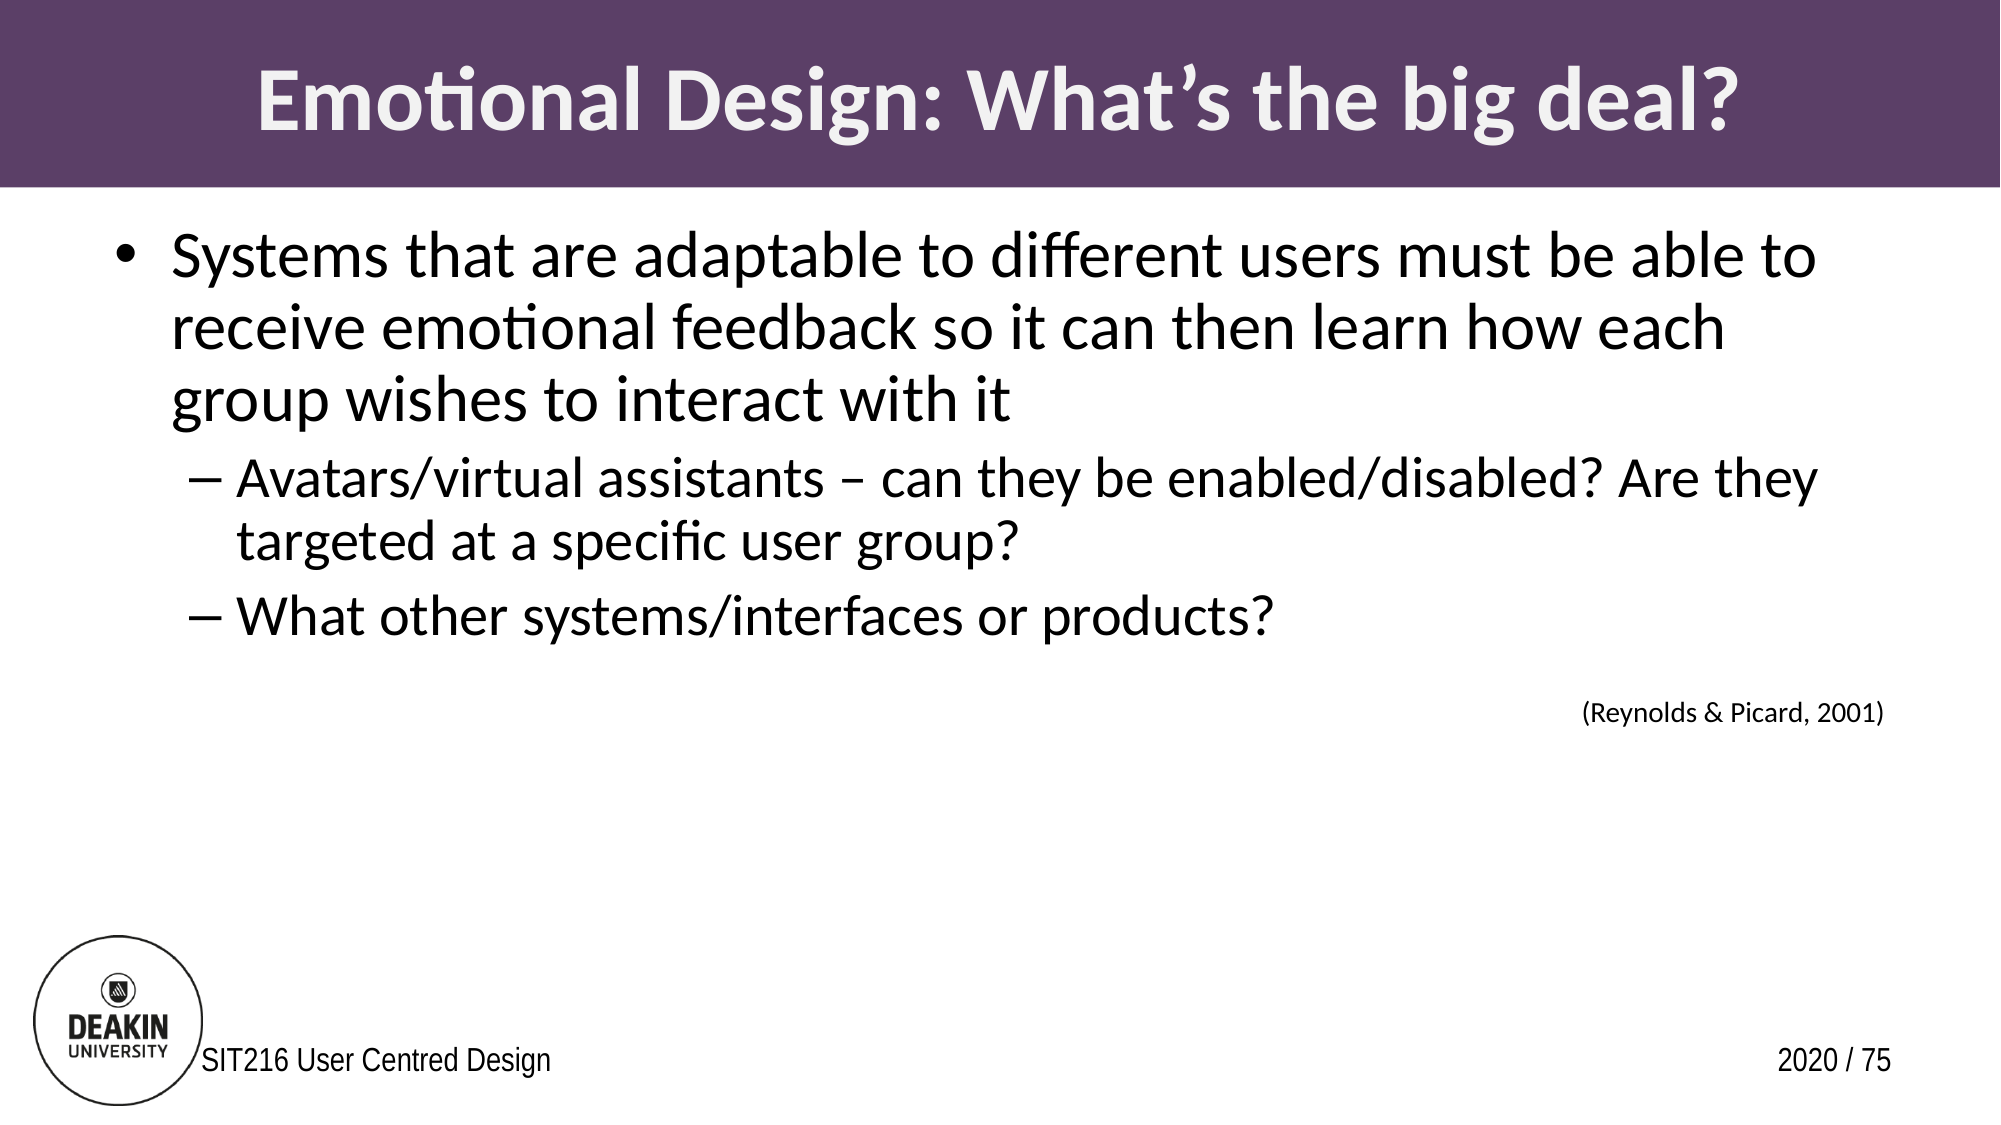

# Emotional Design: What’s the big deal?
Systems that are adaptable to different users must be able to receive emotional feedback so it can then learn how each group wishes to interact with it
Avatars/virtual assistants – can they be enabled/disabled? Are they targeted at a specific user group?
What other systems/interfaces or products?

(Reynolds & Picard, 2001)